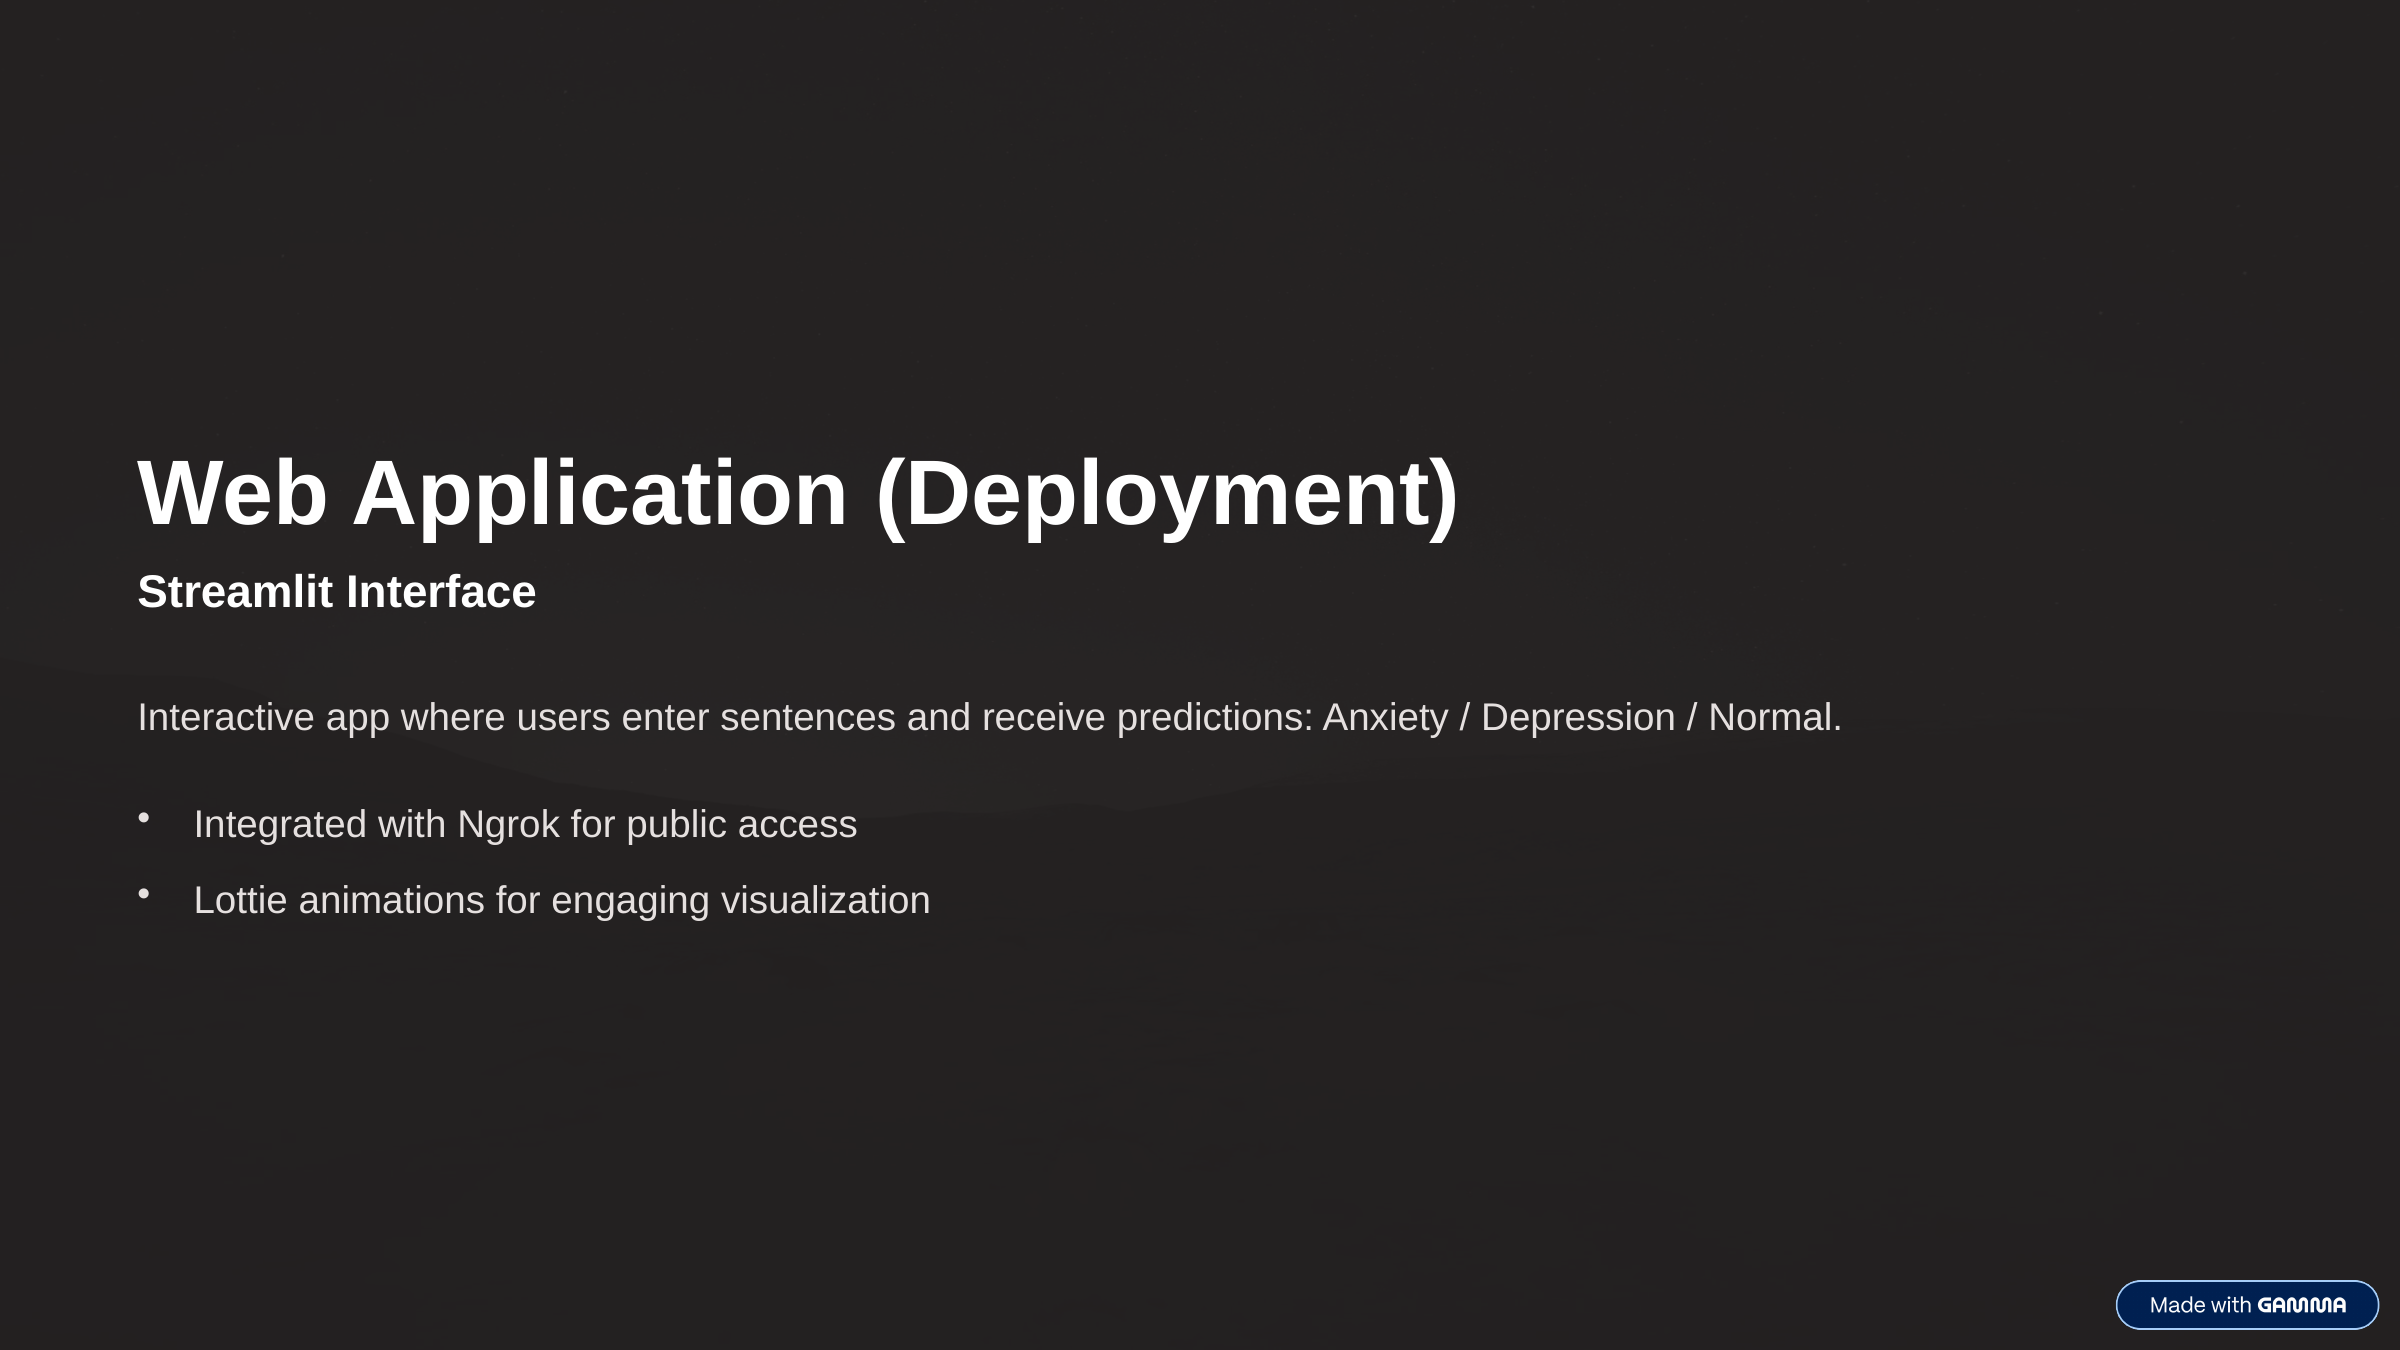

Web Application (Deployment)
Streamlit Interface
Interactive app where users enter sentences and receive predictions: Anxiety / Depression / Normal.
Integrated with Ngrok for public access
Lottie animations for engaging visualization